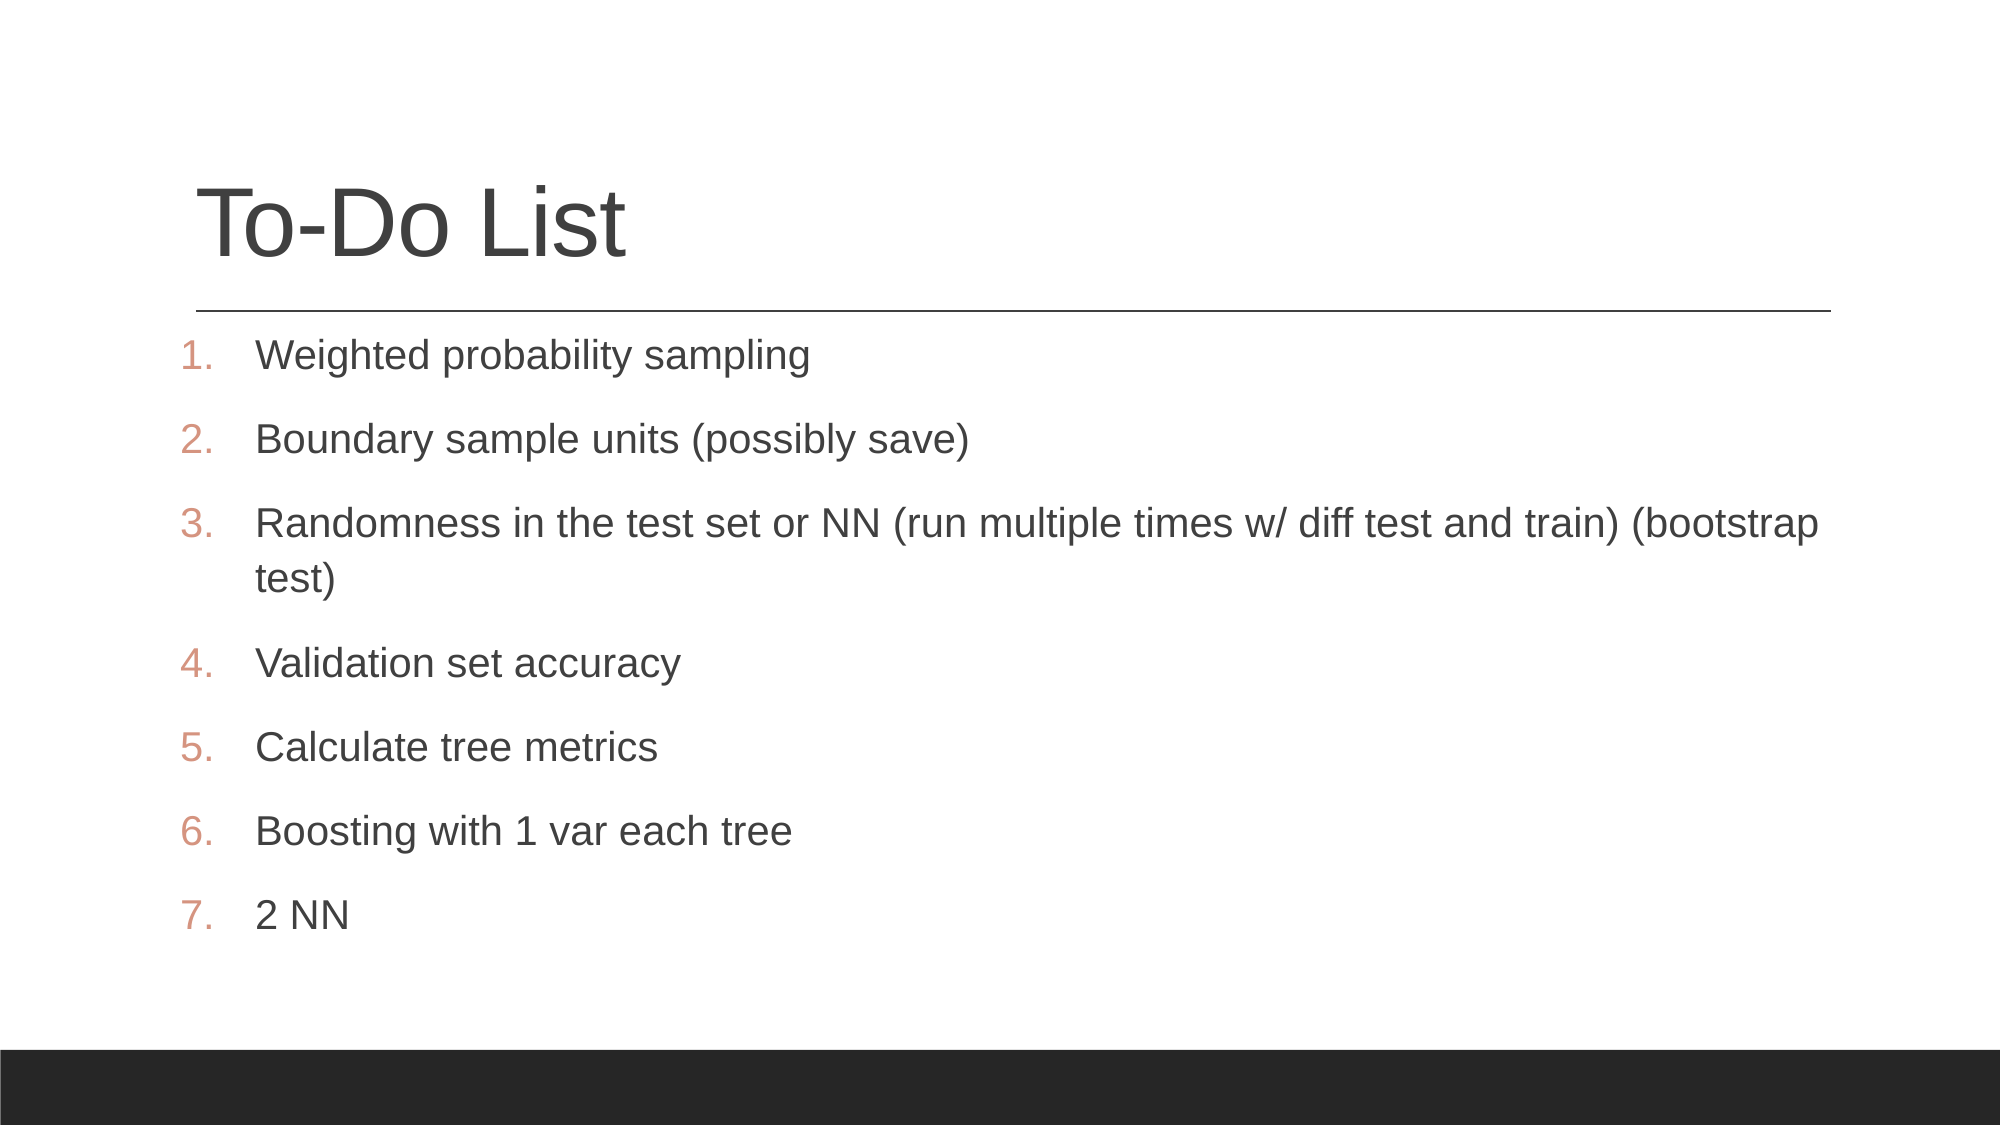

# To-Do List
Weighted probability sampling
Boundary sample units (possibly save)
Randomness in the test set or NN (run multiple times w/ diff test and train) (bootstrap test)
Validation set accuracy
Calculate tree metrics
Boosting with 1 var each tree
2 NN